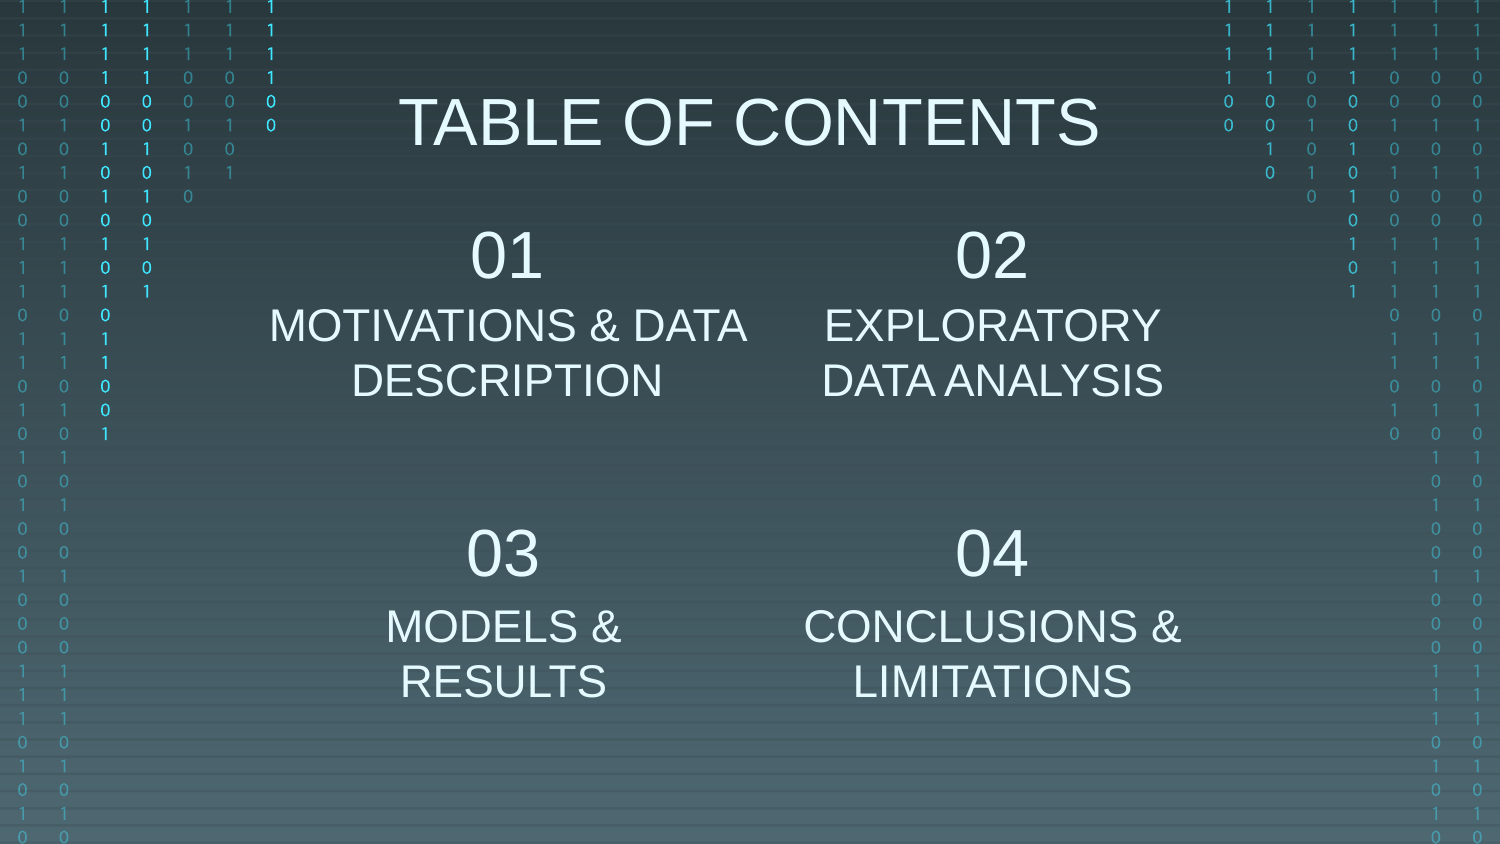

TABLE OF CONTENTS
# 01
02
MOTIVATIONS & DATA DESCRIPTION
EXPLORATORY
DATA ANALYSIS
03
04
MODELS & RESULTS
CONCLUSIONS & LIMITATIONS